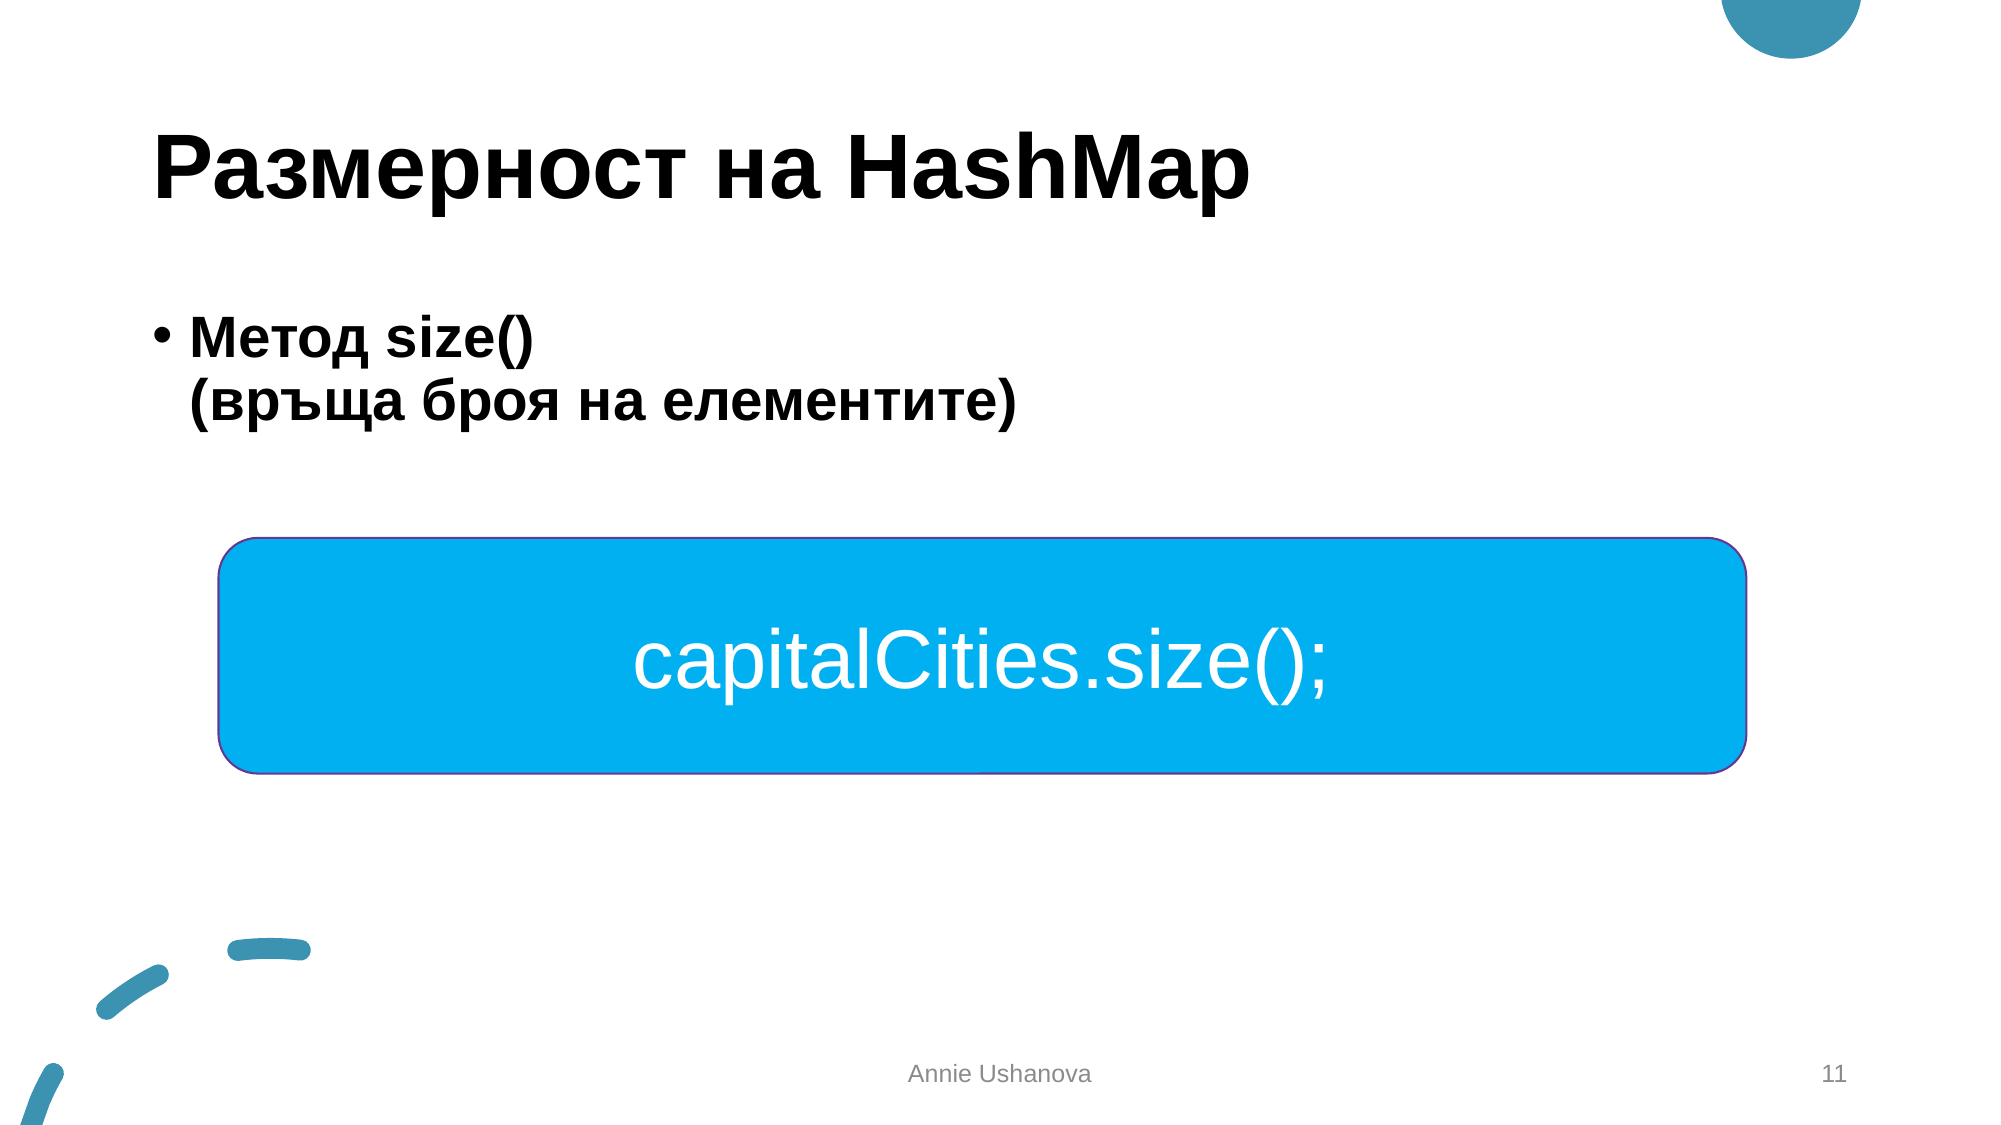

# Размерност на HashMap
Метод size()
(връща броя на елементите)

capitalCities.size();
Annie Ushanova
11